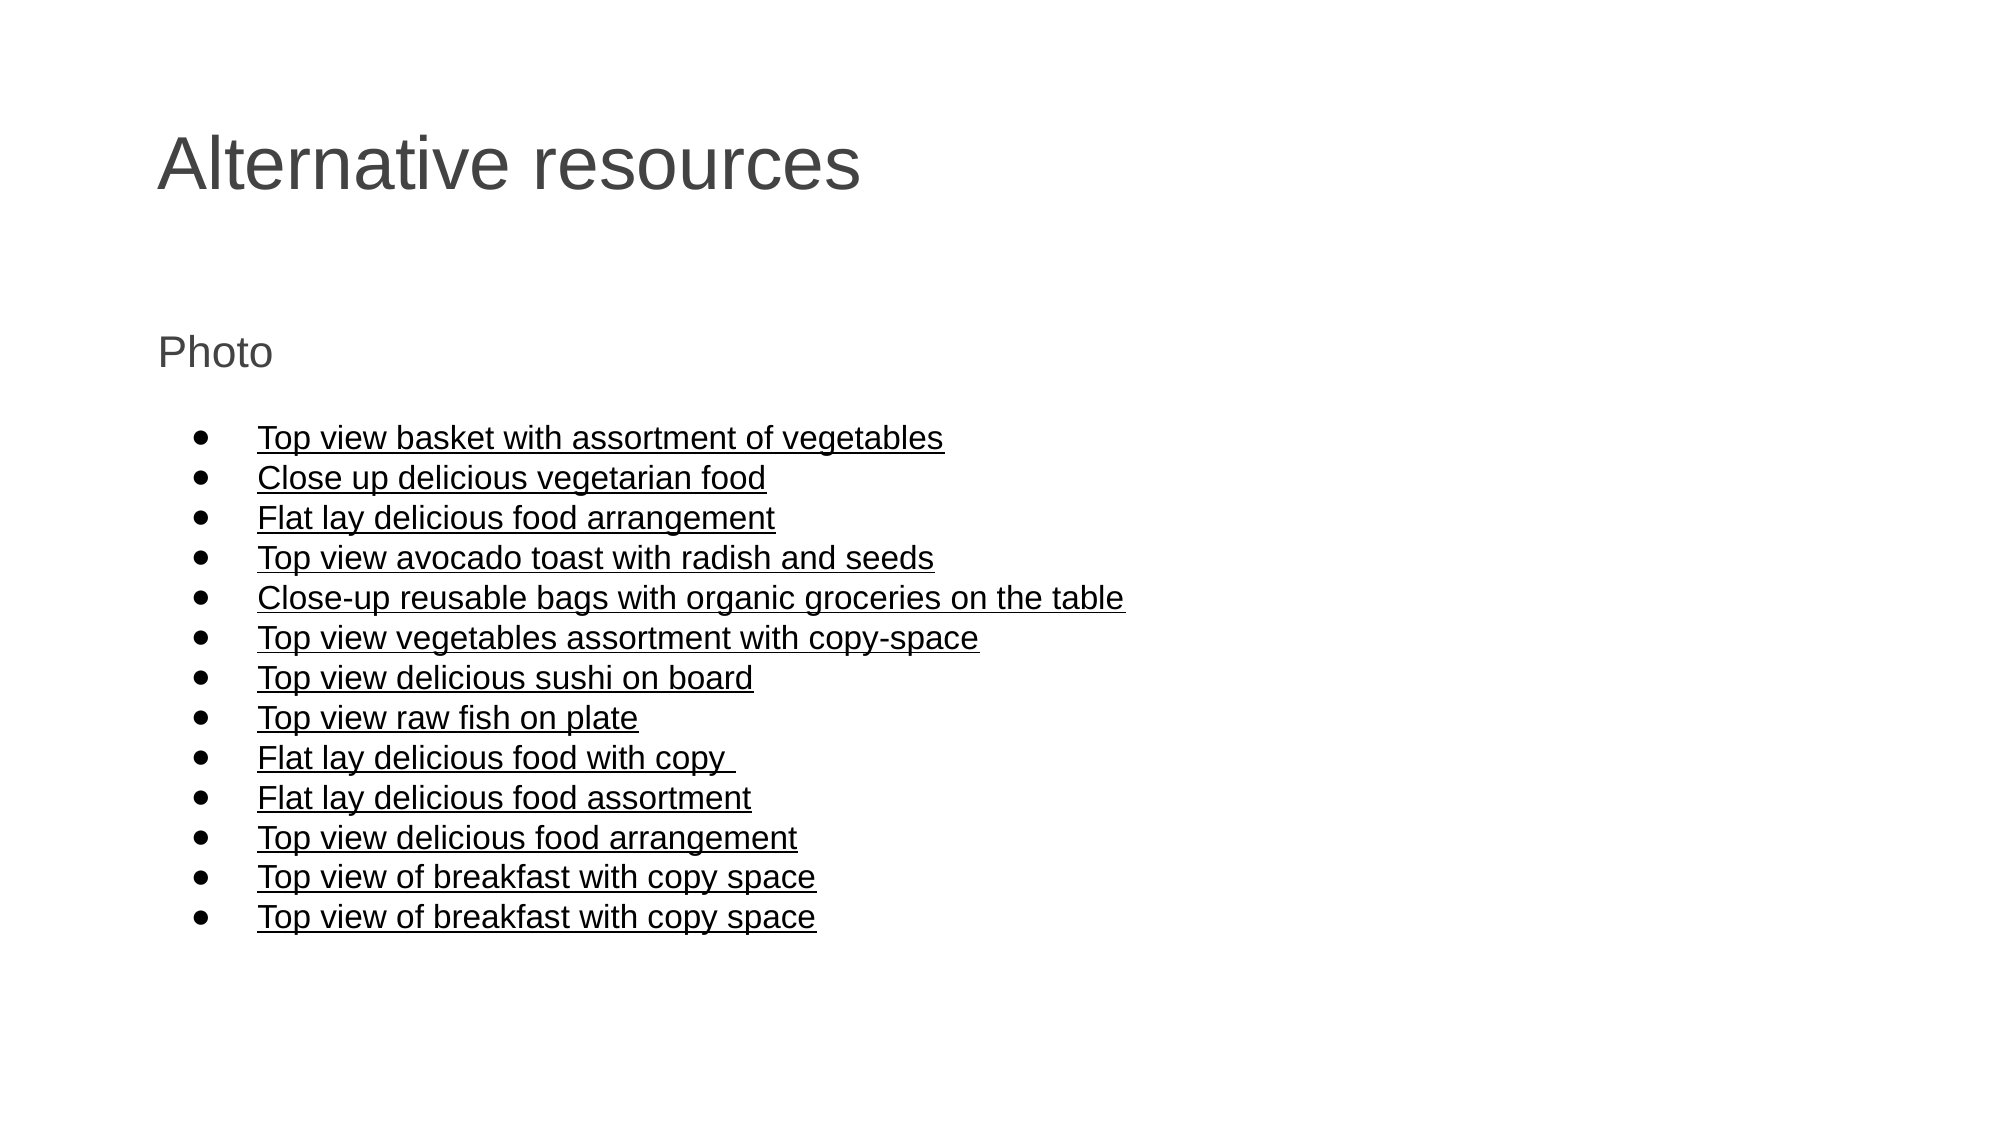

# Alternative resources
Photo

Top view basket with assortment of vegetables
Close up delicious vegetarian food
Flat lay delicious food arrangement
Top view avocado toast with radish and seeds
Close-up reusable bags with organic groceries on the table
Top view vegetables assortment with copy-space
Top view delicious sushi on board
Top view raw fish on plate
Flat lay delicious food with copy
Flat lay delicious food assortment
Top view delicious food arrangement
Top view of breakfast with copy space
Top view of breakfast with copy space